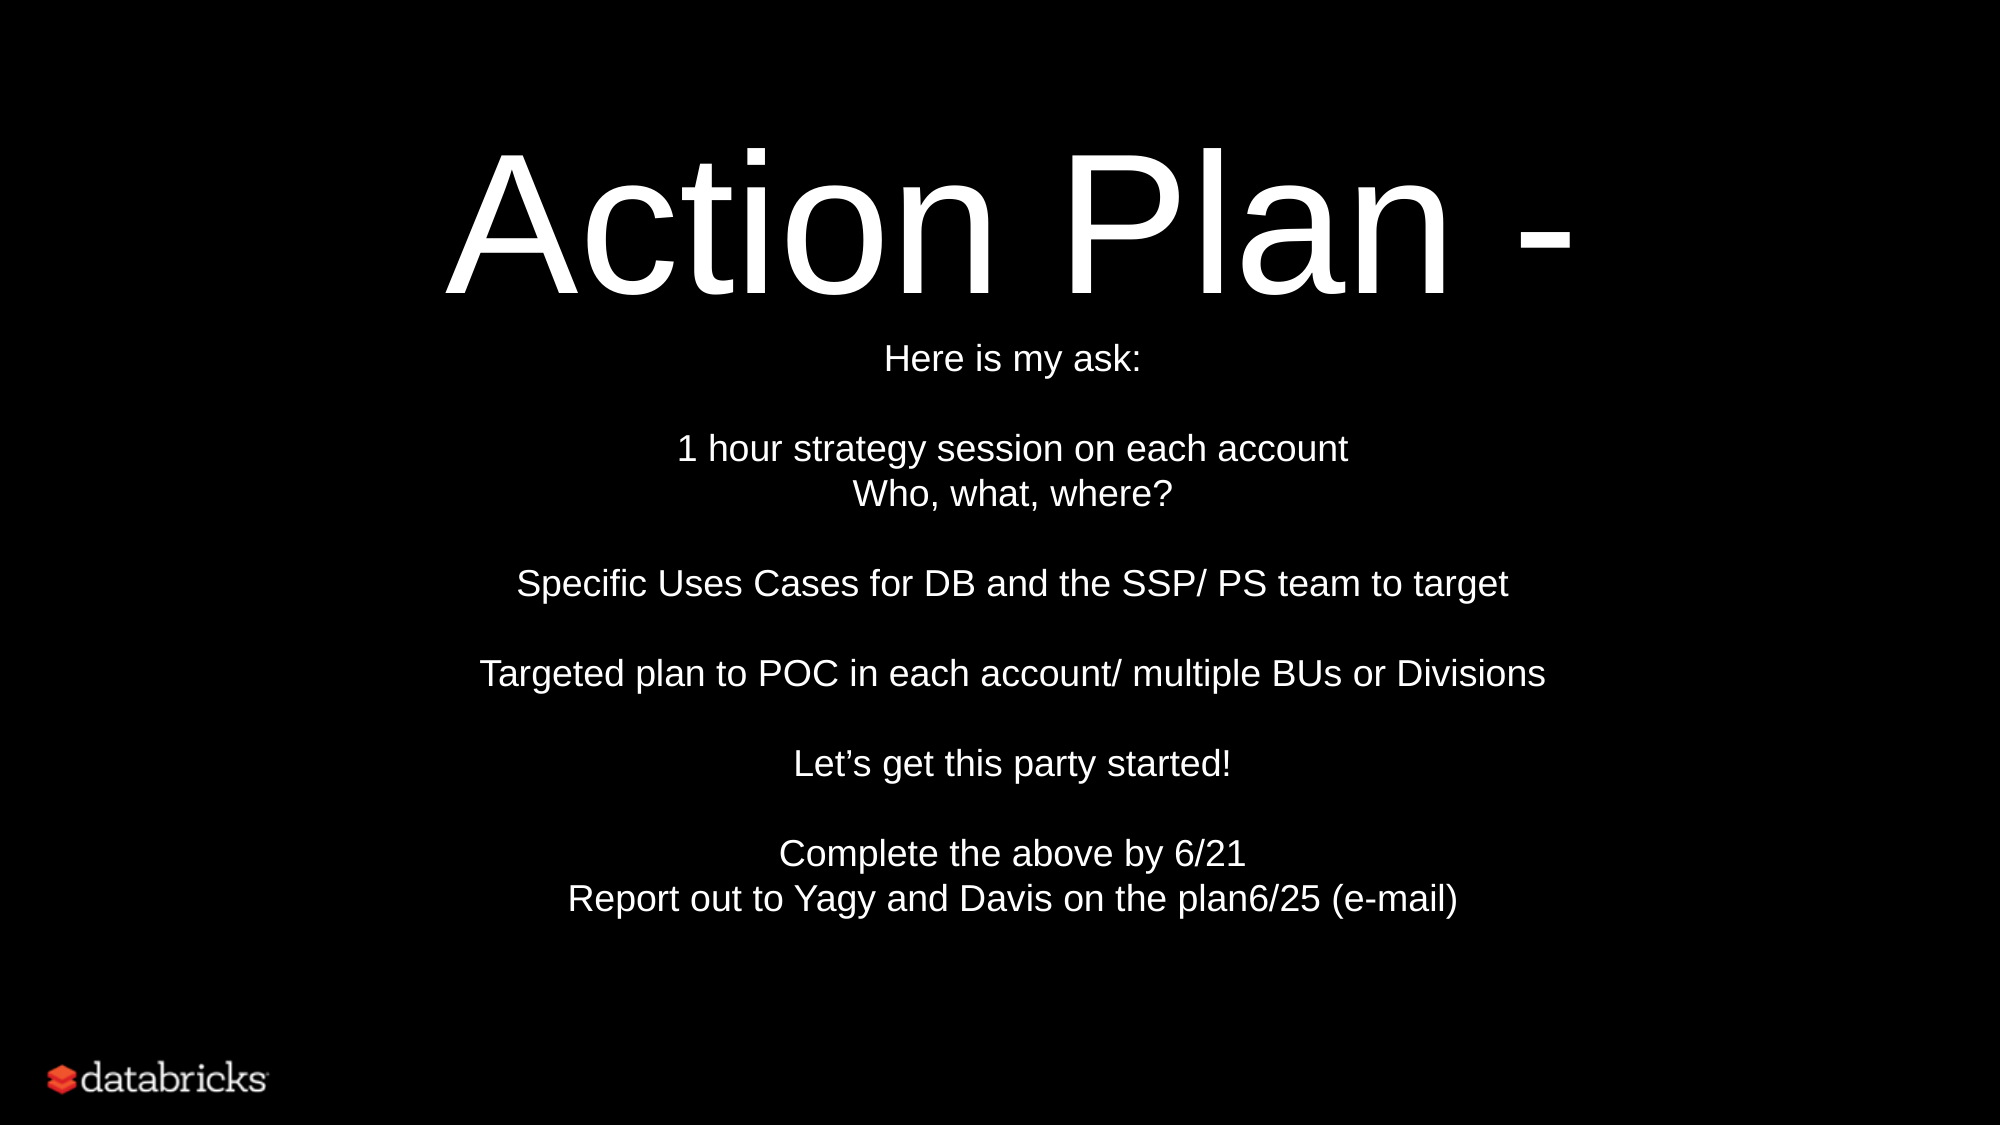

# Action Plan -
Here is my ask:

1 hour strategy session on each account
Who, what, where?

Specific Uses Cases for DB and the SSP/ PS team to target

Targeted plan to POC in each account/ multiple BUs or Divisions

Let’s get this party started!

Complete the above by 6/21
Report out to Yagy and Davis on the plan6/25 (e-mail)